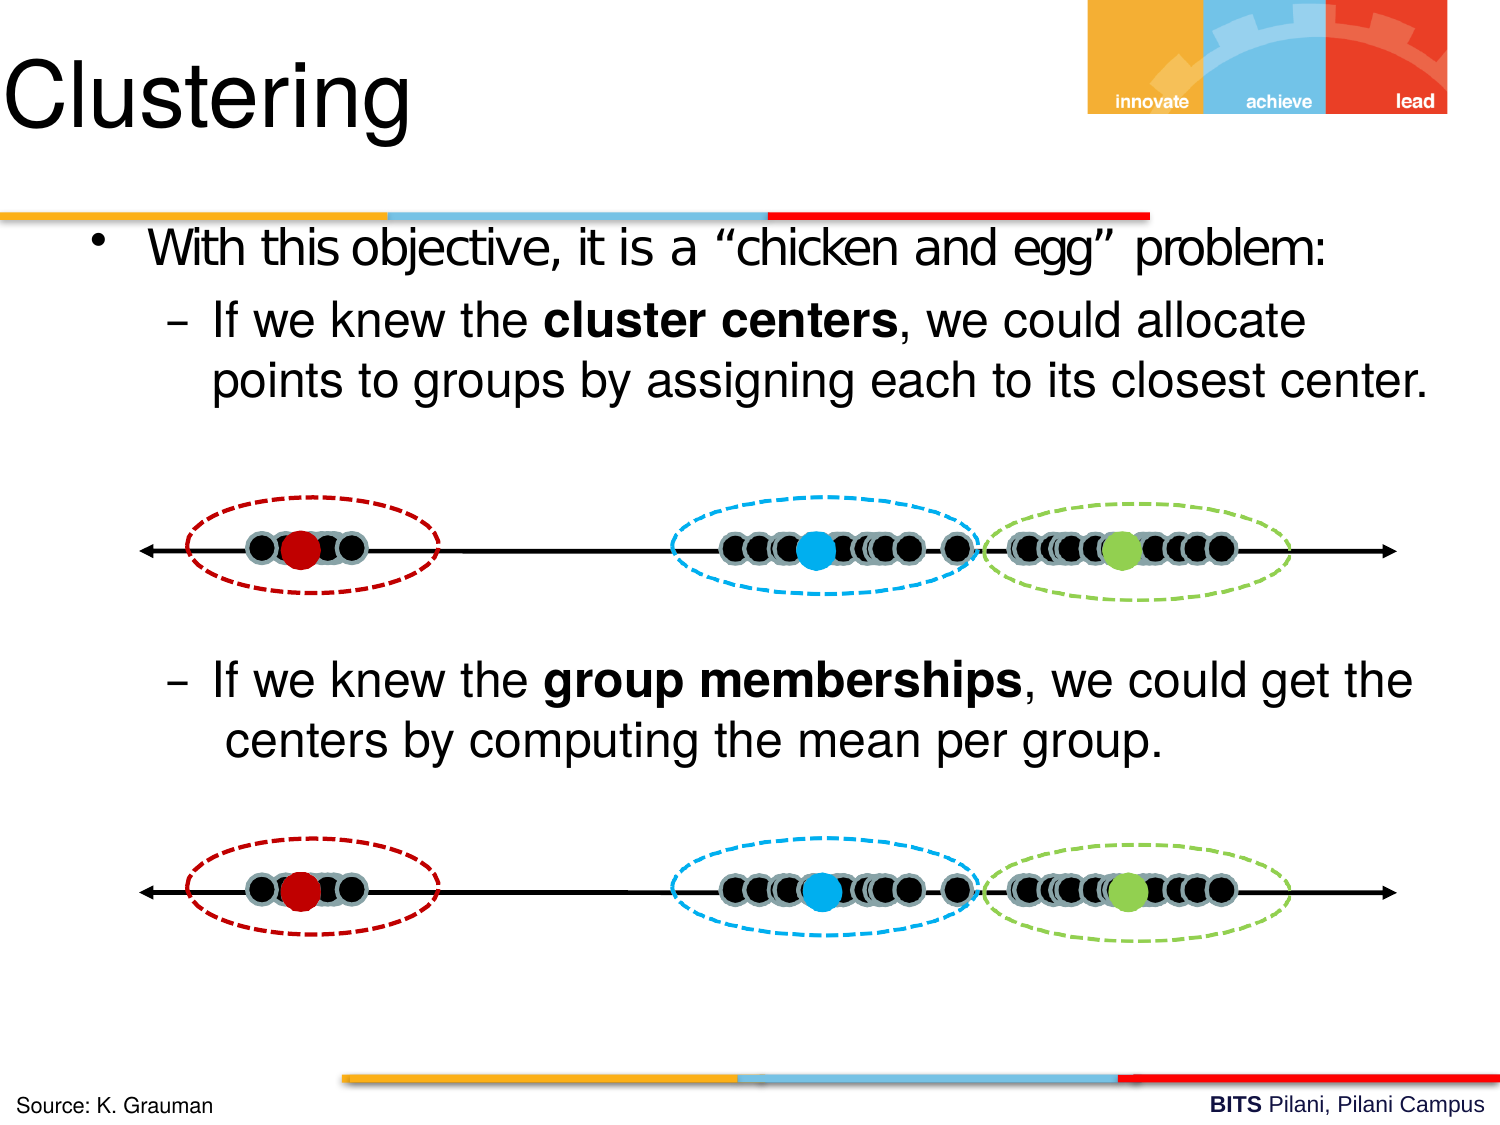

Clustering
With this objective, it is a “chicken and egg” problem:
– If we knew the cluster centers, we could allocate  points to groups by assigning each to its closest center.

– If we knew the group memberships, we could get the  centers by computing the mean per group.

Source: K. Grauman